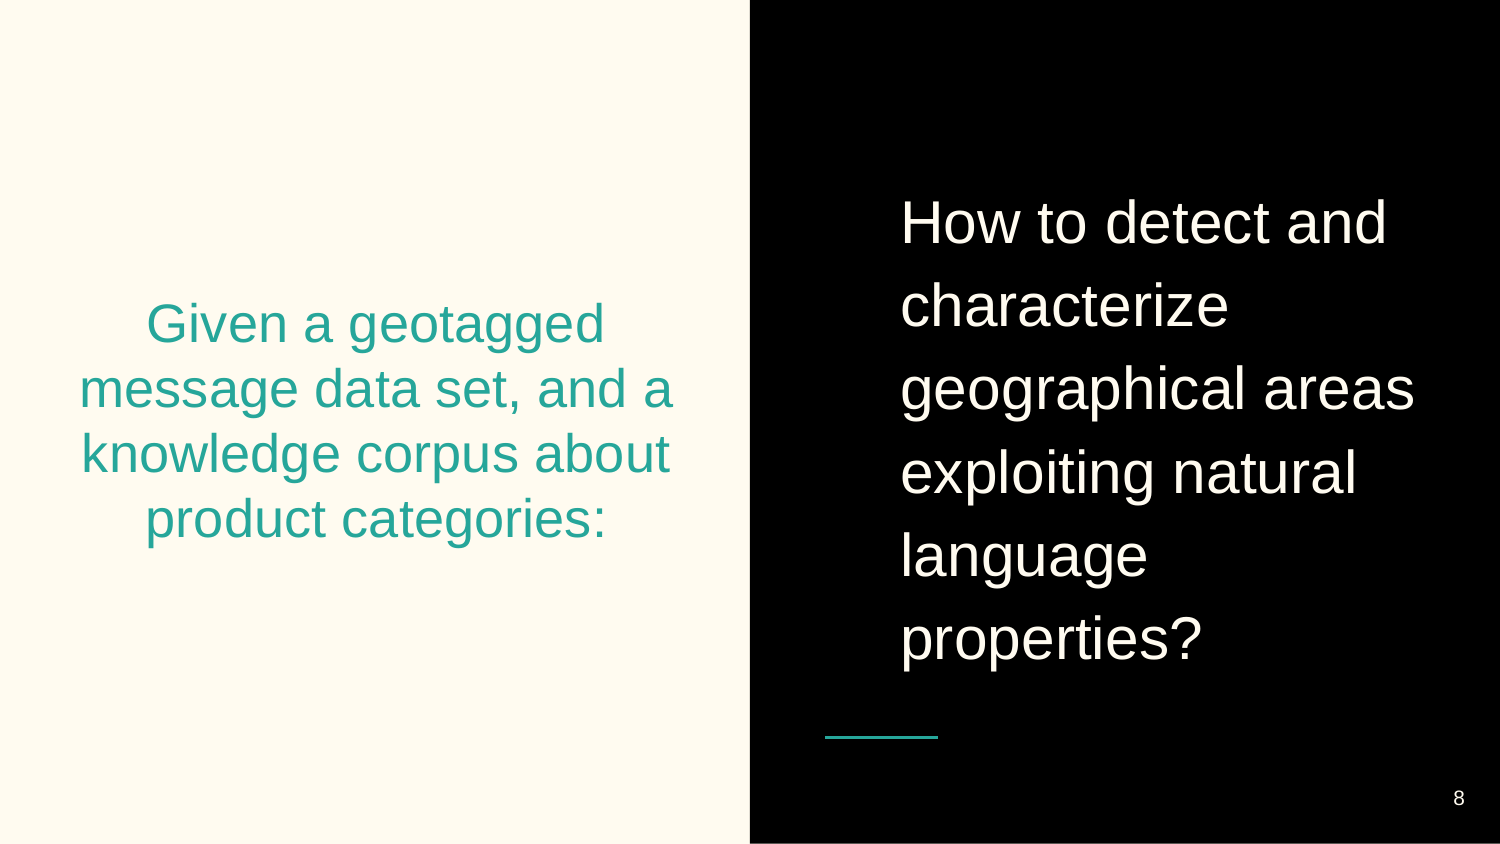

How to detect and characterize geographical areas exploiting natural language properties?
# Given a geotagged message data set, and a knowledge corpus about product categories:
8